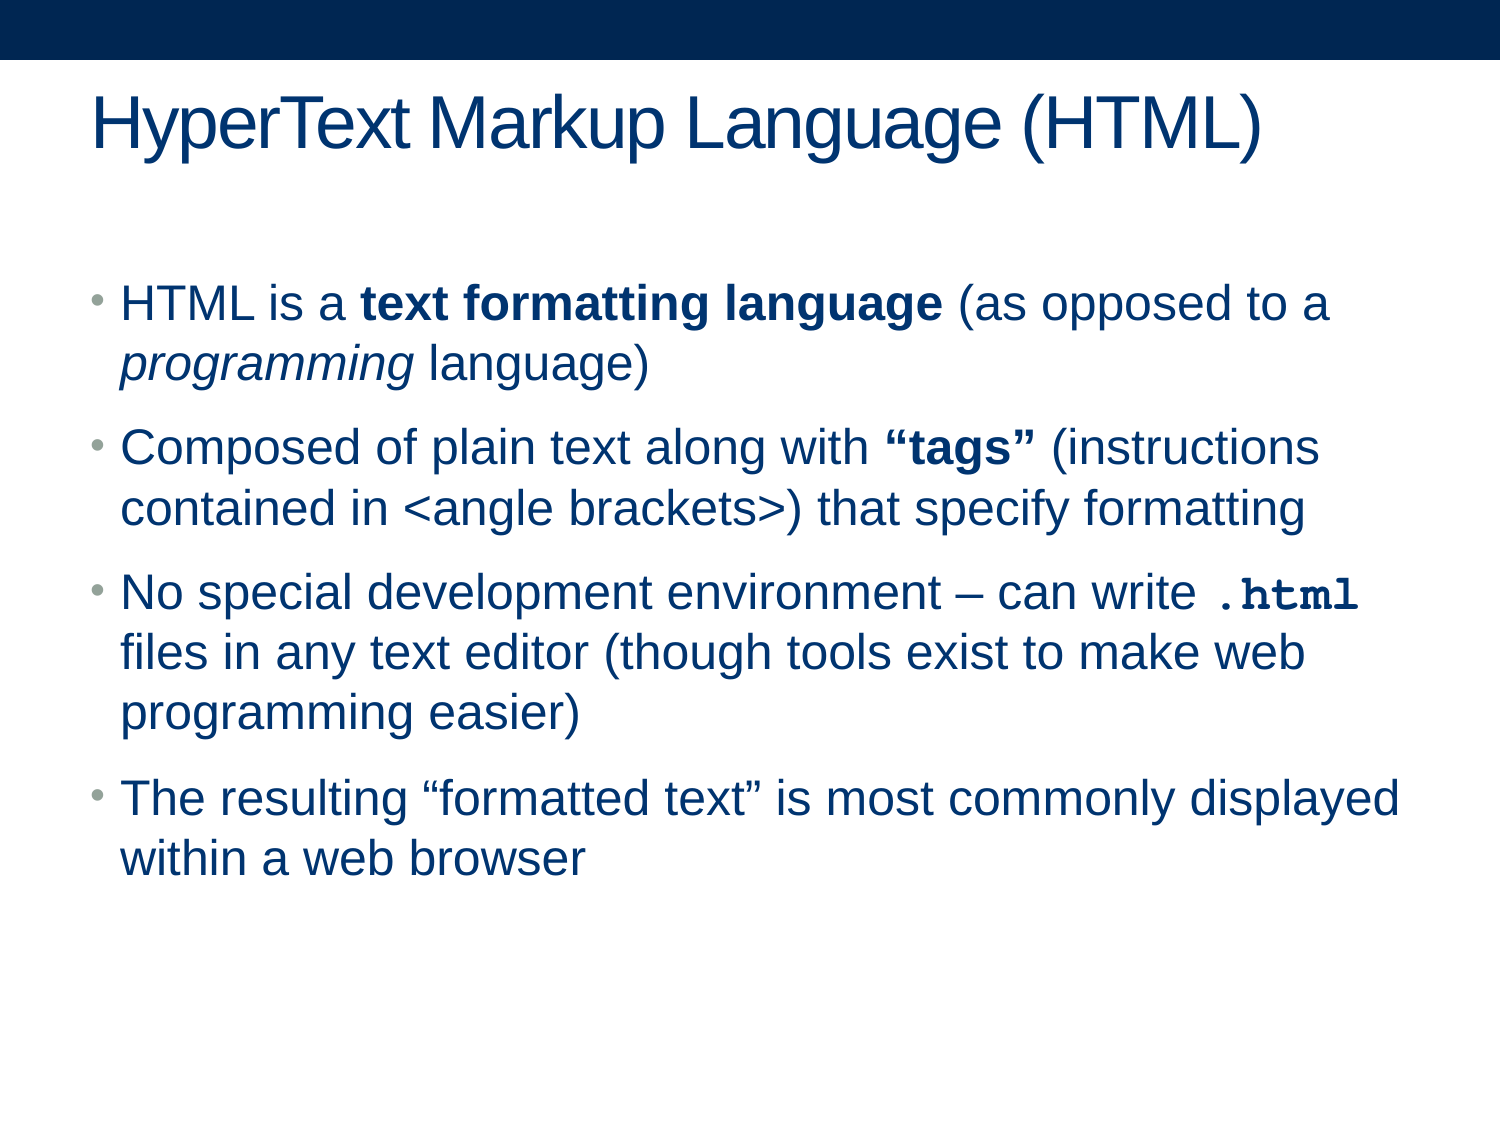

# HyperText Markup Language (HTML)
HTML is a text formatting language (as opposed to a programming language)
Composed of plain text along with “tags” (instructions contained in <angle brackets>) that specify formatting
No special development environment – can write .html files in any text editor (though tools exist to make web programming easier)
The resulting “formatted text” is most commonly displayed within a web browser